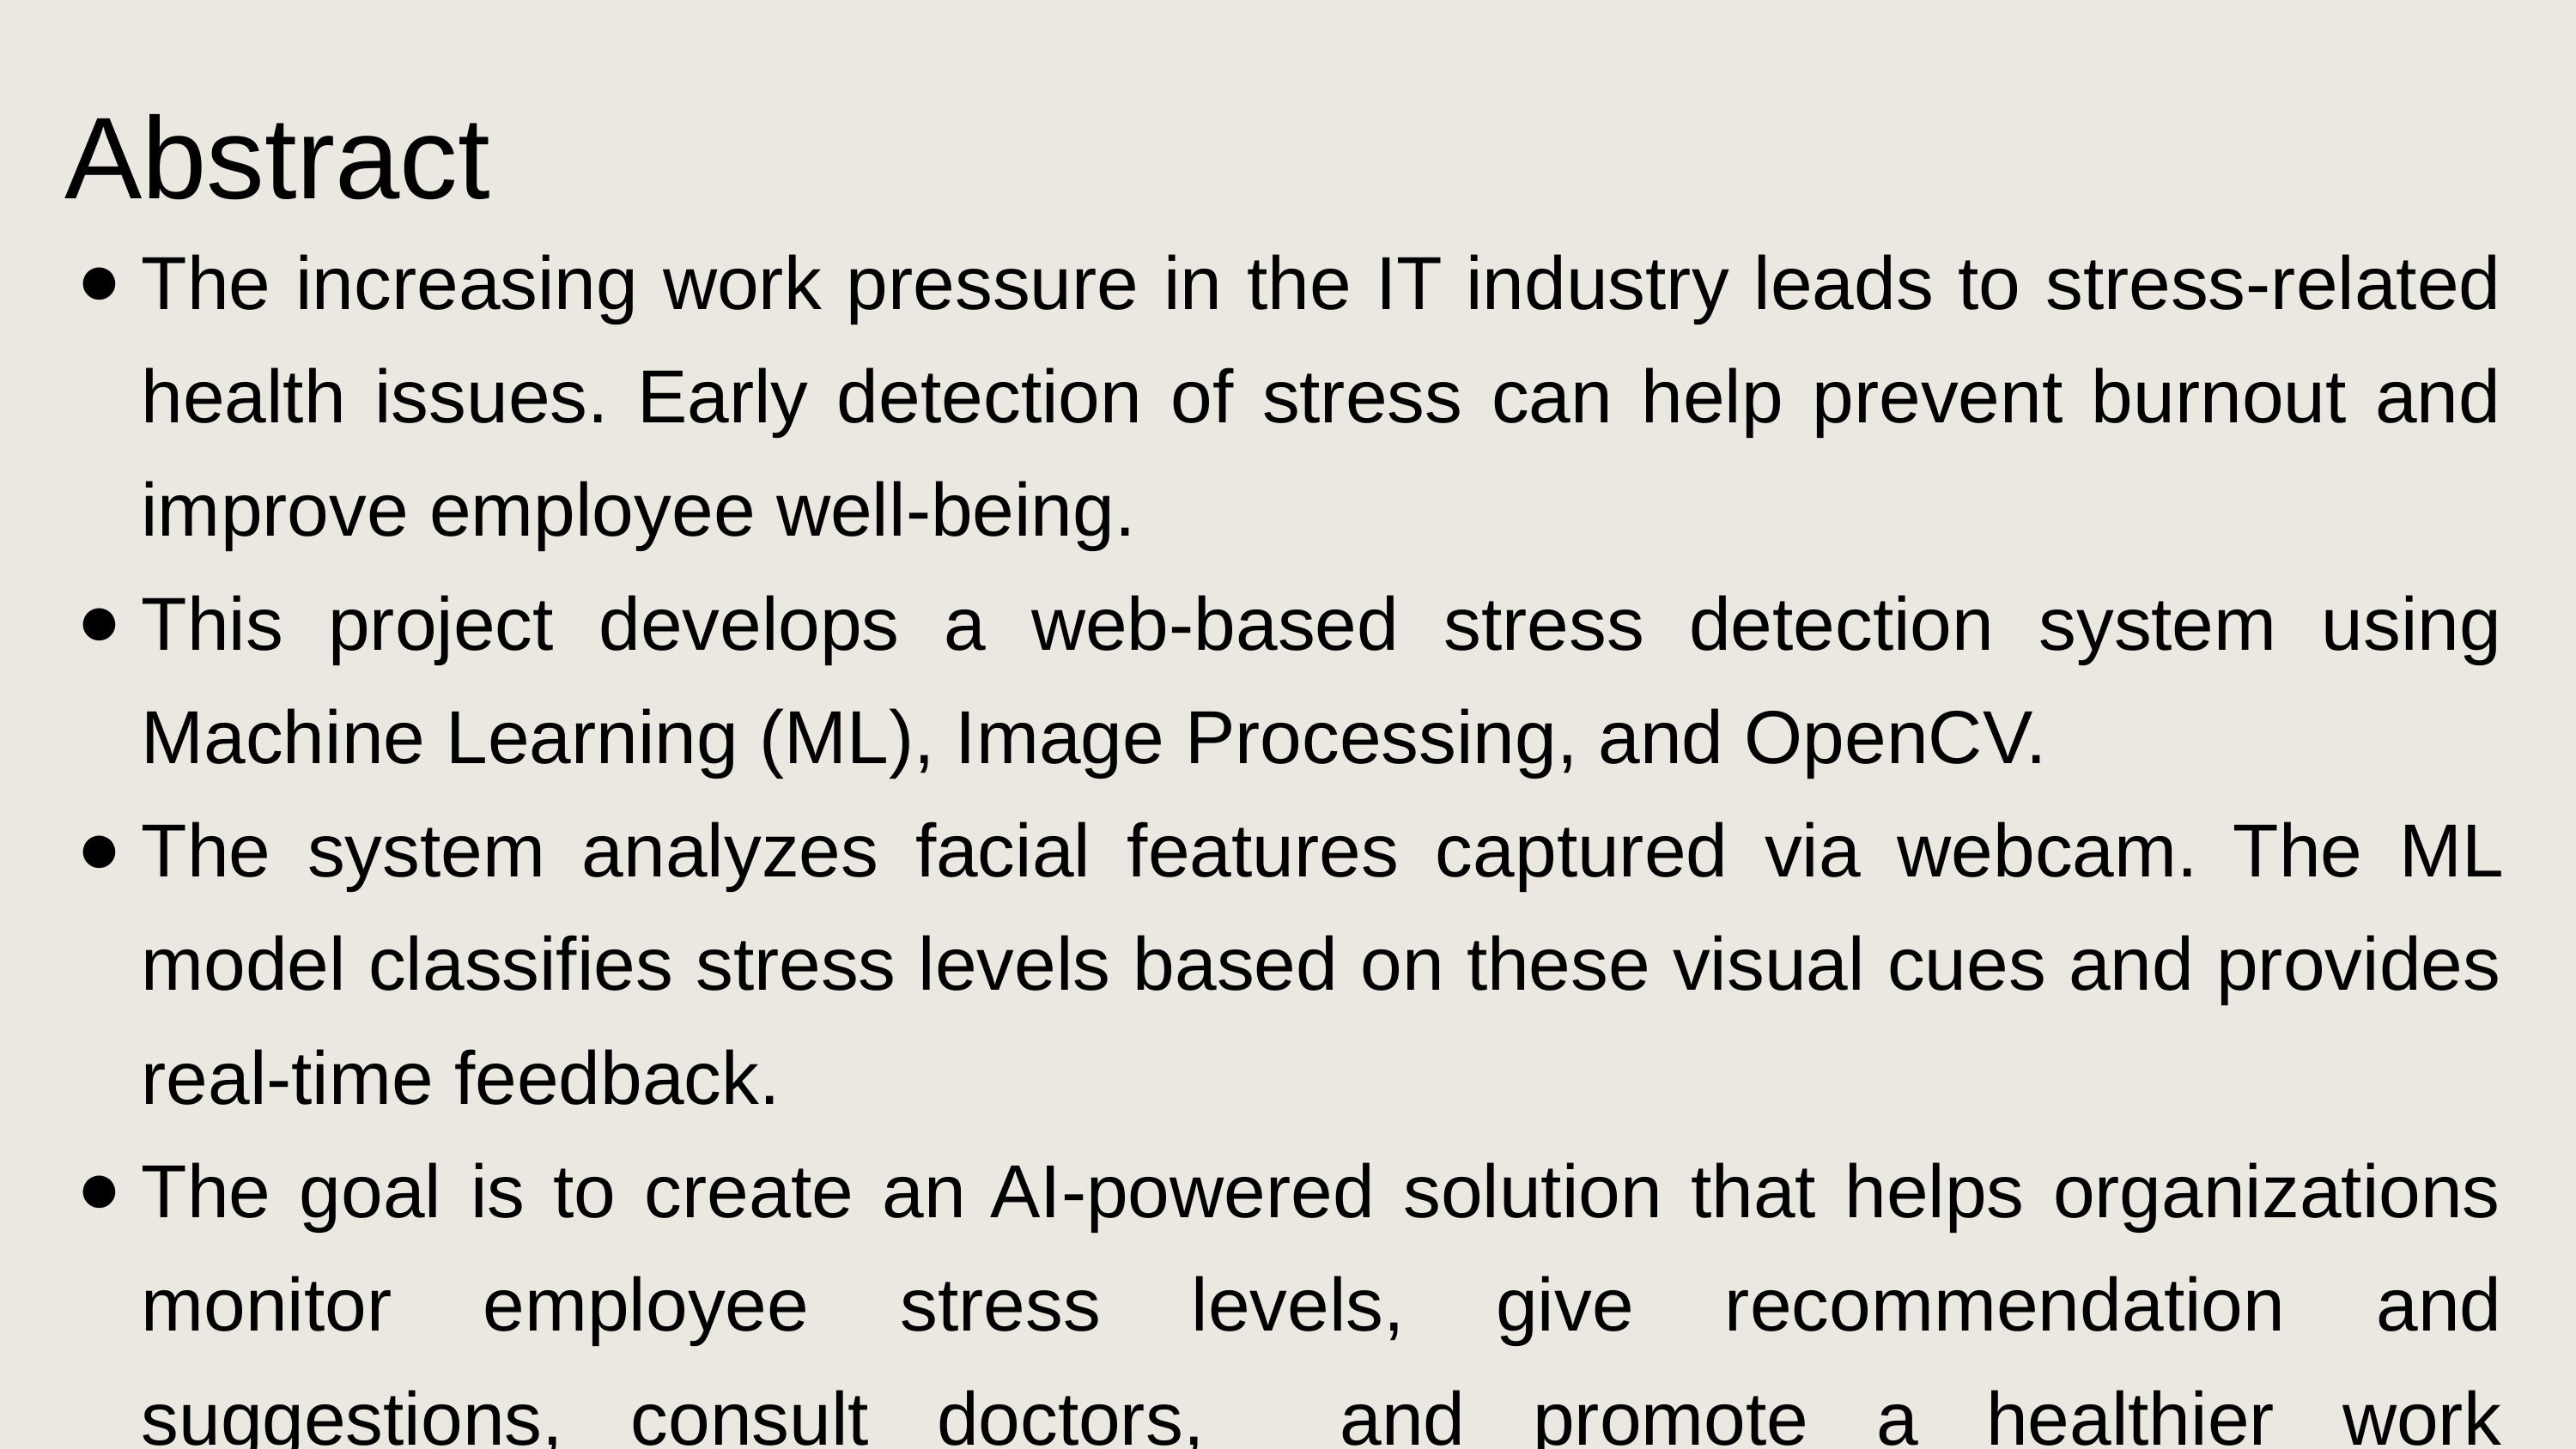

Abstract
The increasing work pressure in the IT industry leads to stress-related health issues. Early detection of stress can help prevent burnout and improve employee well-being.
This project develops a web-based stress detection system using Machine Learning (ML), Image Processing, and OpenCV.
The system analyzes facial features captured via webcam. The ML model classifies stress levels based on these visual cues and provides real-time feedback.
The goal is to create an AI-powered solution that helps organizations monitor employee stress levels, give recommendation and suggestions, consult doctors,  and promote a healthier work environment.